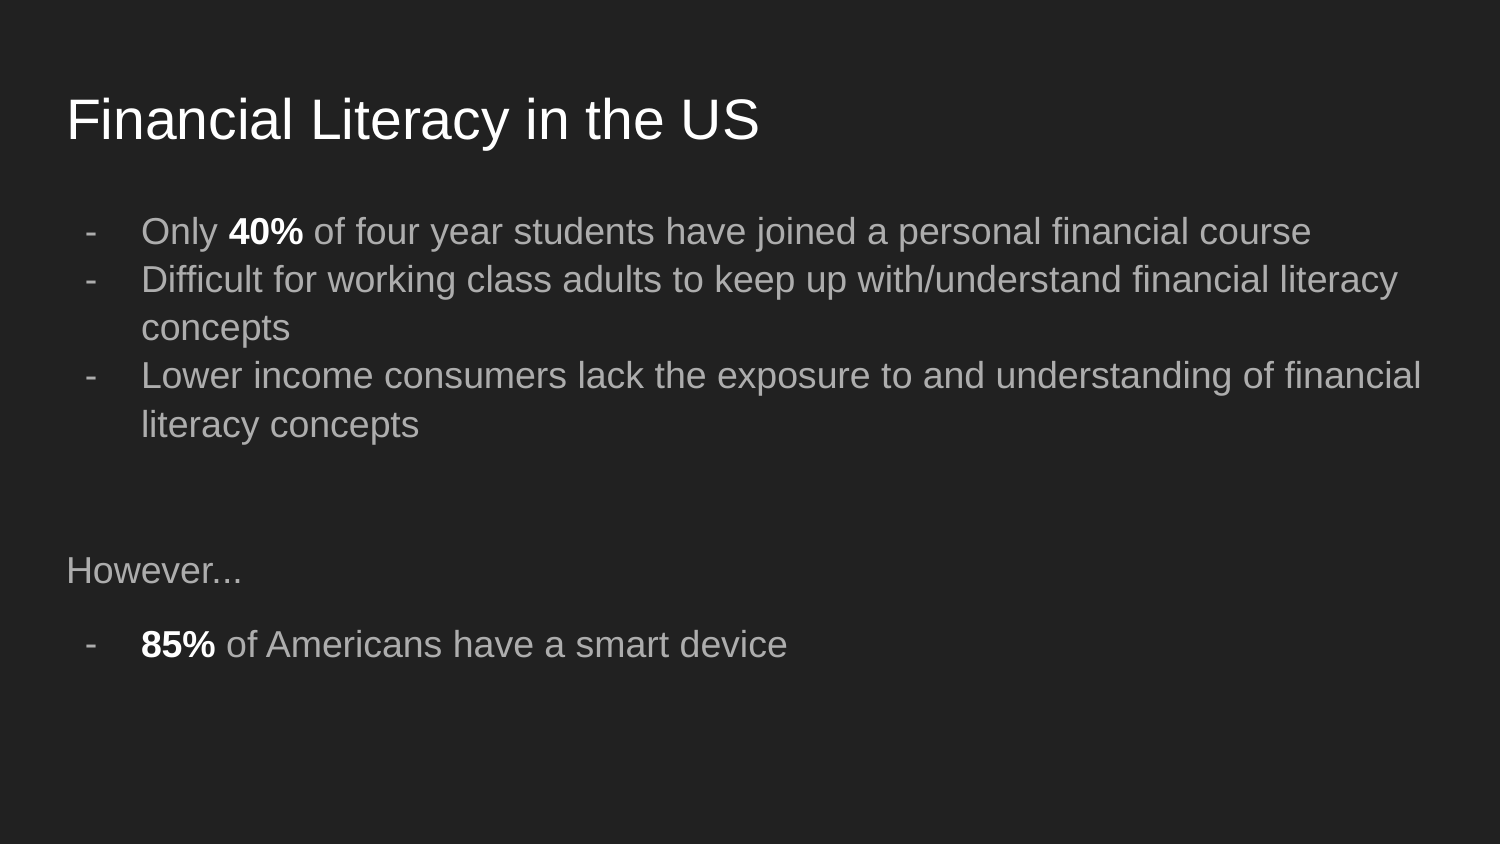

# Financial Literacy in the US
Only 40% of four year students have joined a personal financial course
Difficult for working class adults to keep up with/understand financial literacy concepts
Lower income consumers lack the exposure to and understanding of financial literacy concepts

However...
85% of Americans have a smart device